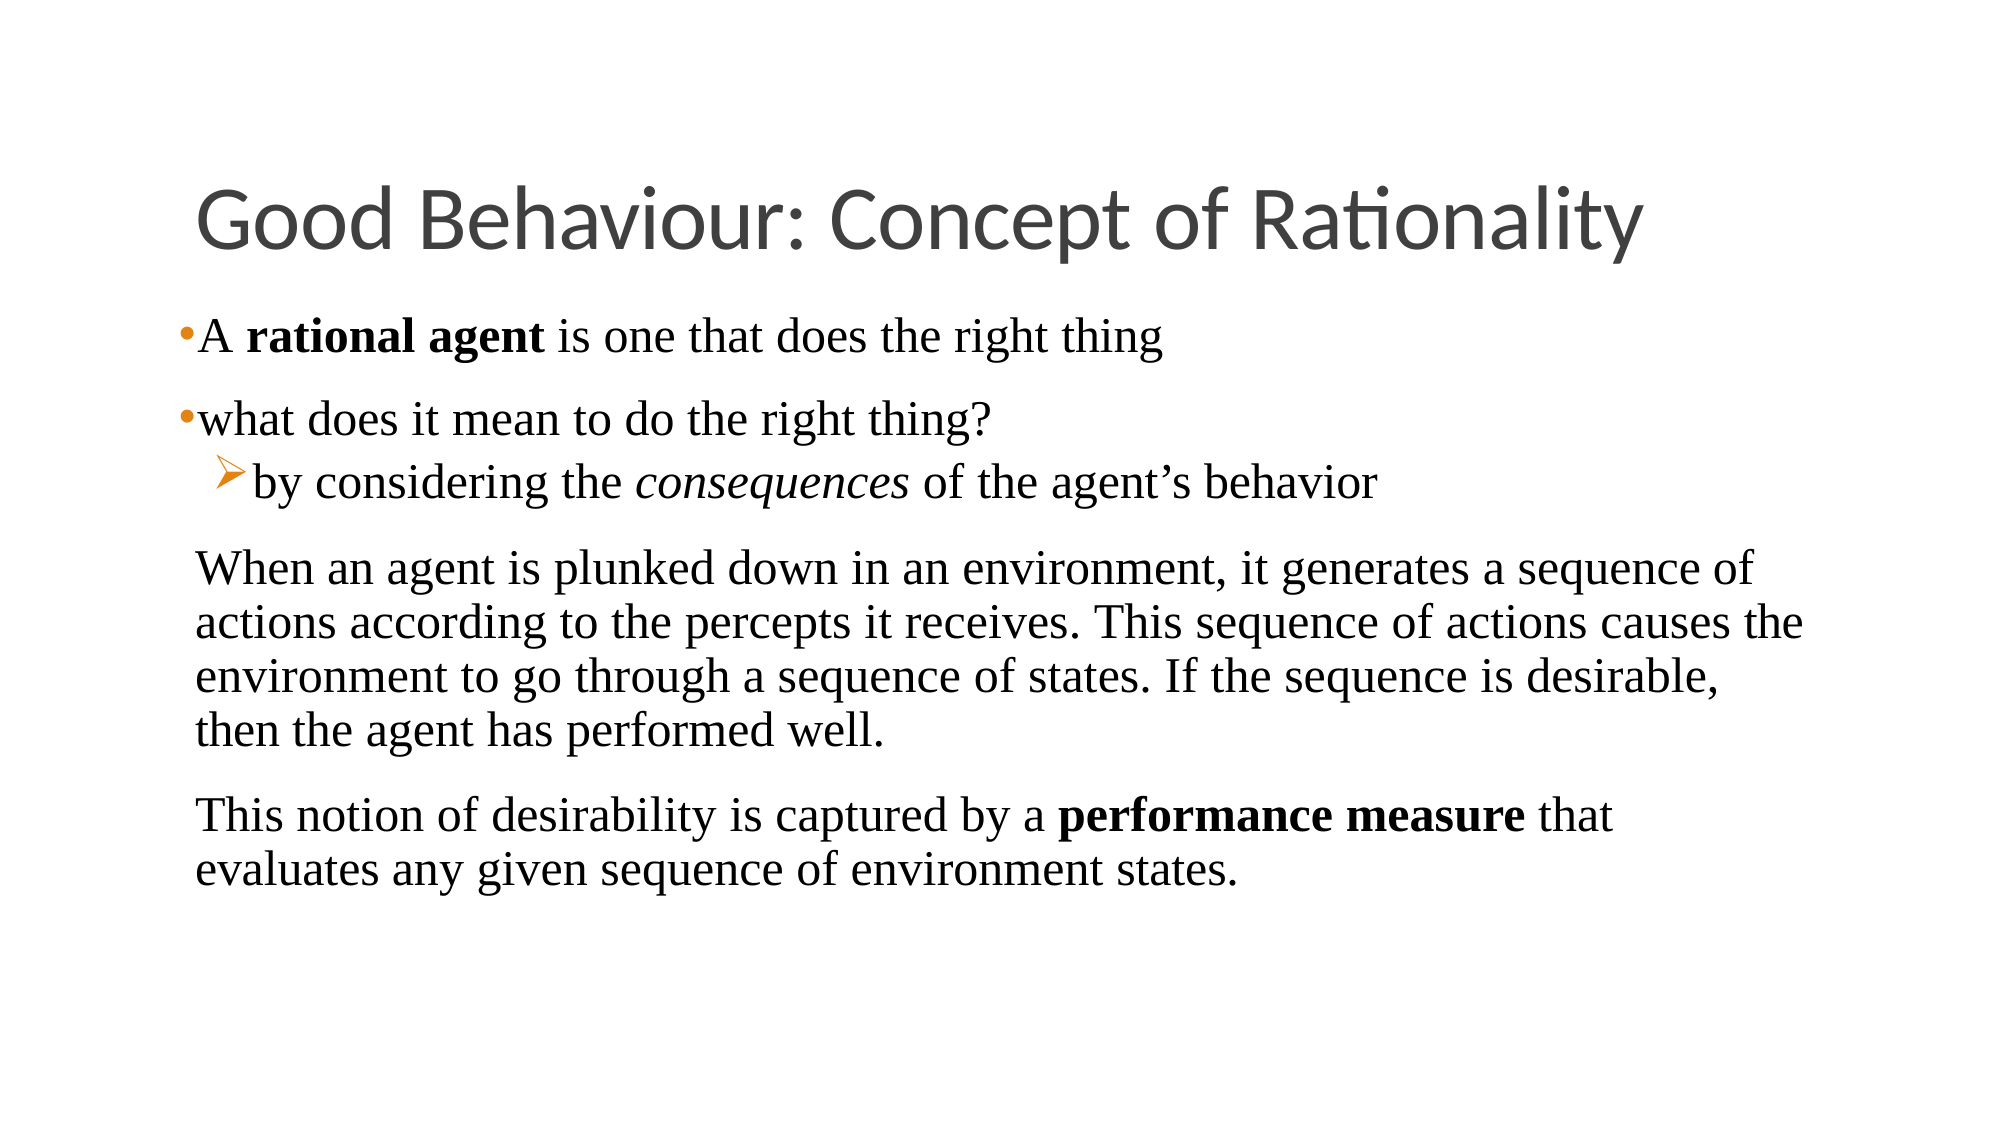

# Good Behaviour: Concept of Rationality
A rational agent is one that does the right thing
what does it mean to do the right thing?
by considering the consequences of the agent’s behavior
When an agent is plunked down in an environment, it generates a sequence of actions according to the percepts it receives. This sequence of actions causes the environment to go through a sequence of states. If the sequence is desirable, then the agent has performed well.
This notion of desirability is captured by a performance measure that evaluates any given sequence of environment states.